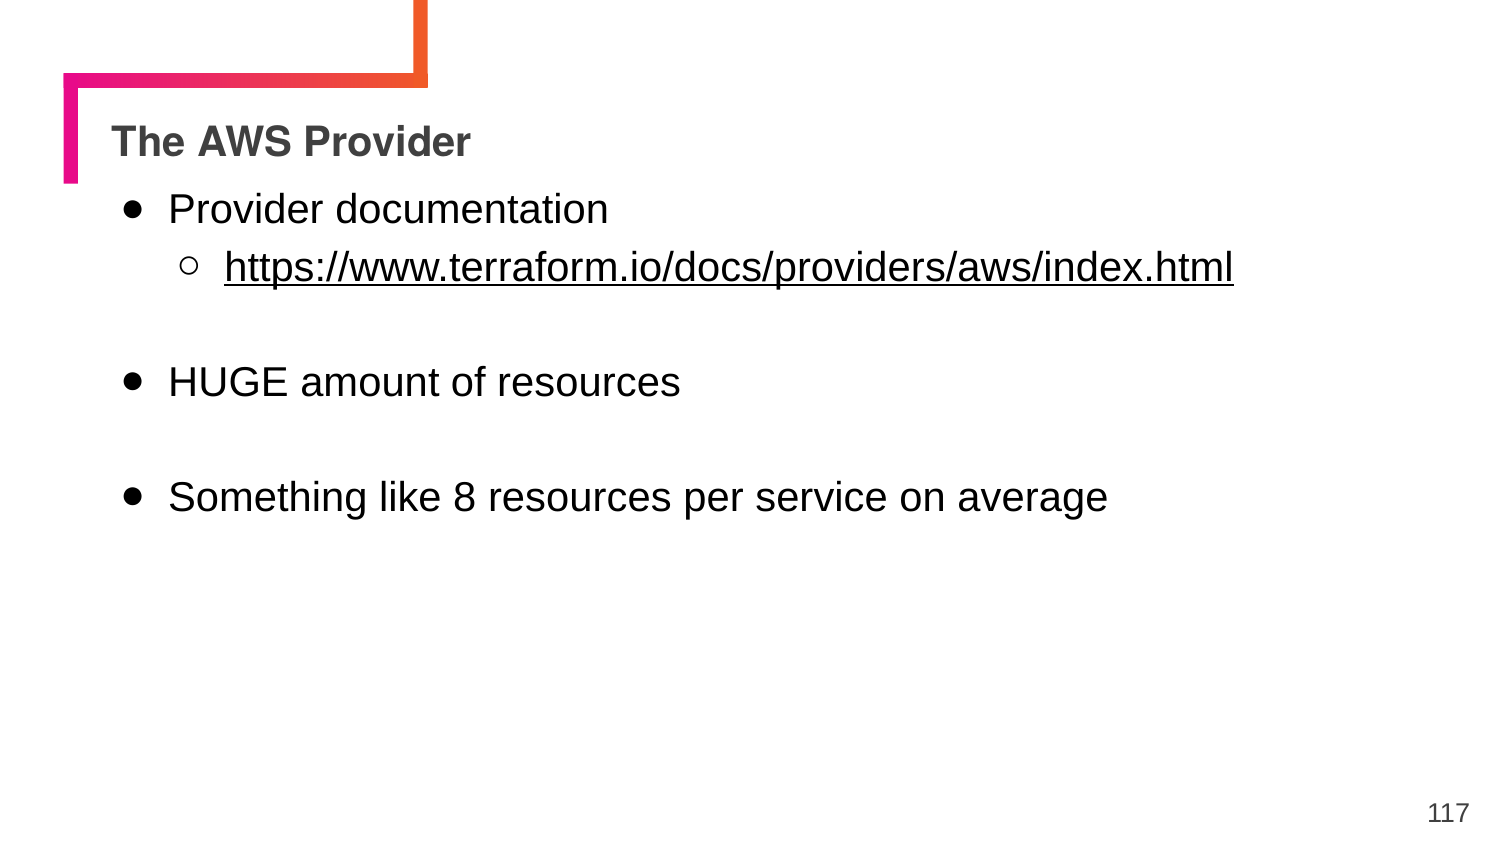

# The AWS Provider
Provider documentation
https://www.terraform.io/docs/providers/aws/index.html

HUGE amount of resources

Something like 8 resources per service on average
117